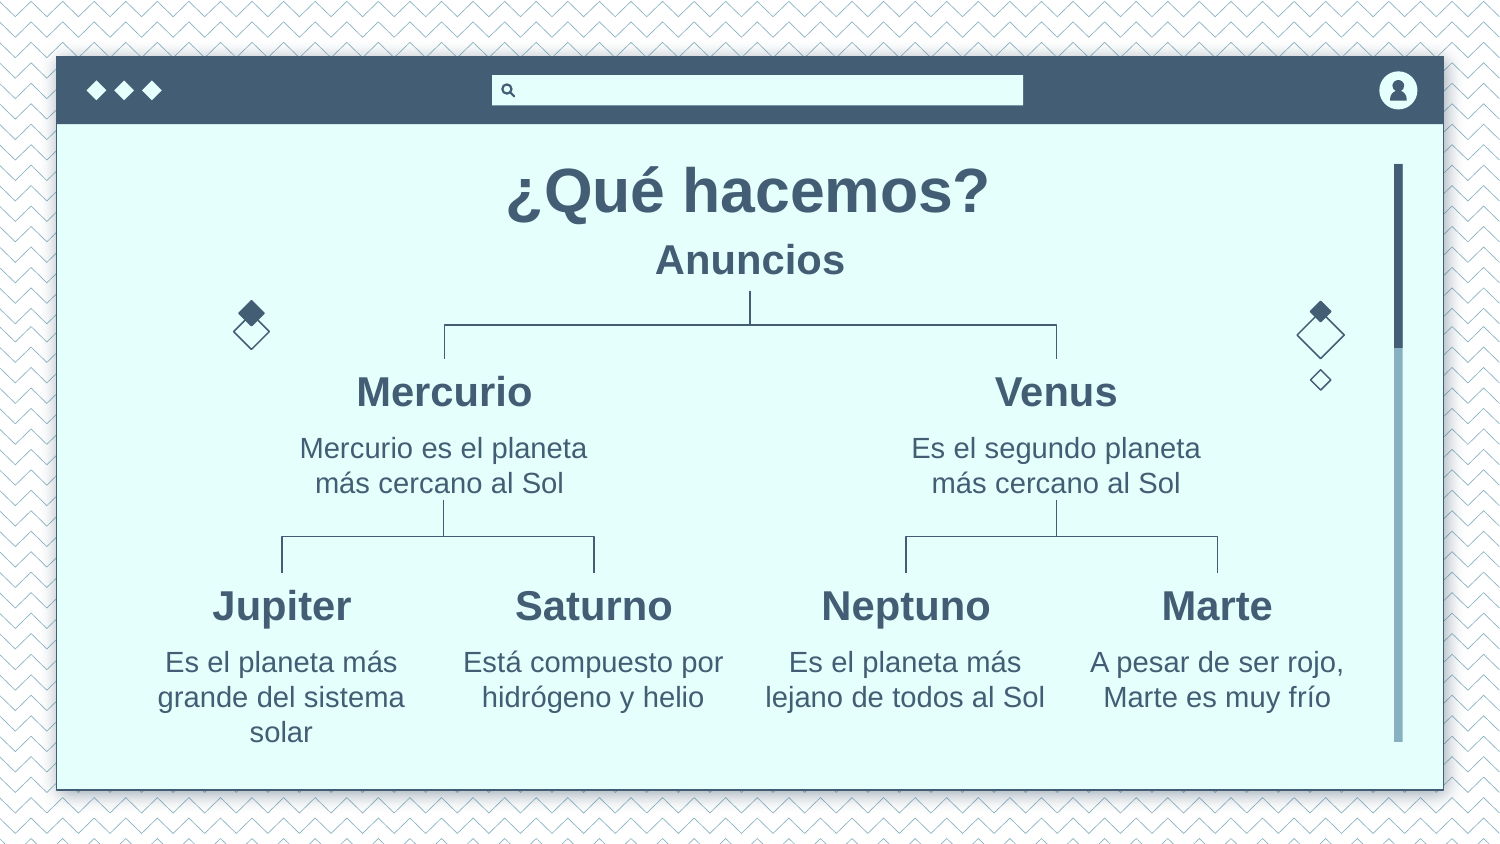

# ¿Qué hacemos?
Anuncios

Mercurio
Venus
Mercurio es el planeta más cercano al Sol
Es el segundo planeta más cercano al Sol
Saturno
Neptuno
Marte
Jupiter
Es el planeta más grande del sistema solar
A pesar de ser rojo, Marte es muy frío
Está compuesto por hidrógeno y helio
Es el planeta más lejano de todos al Sol